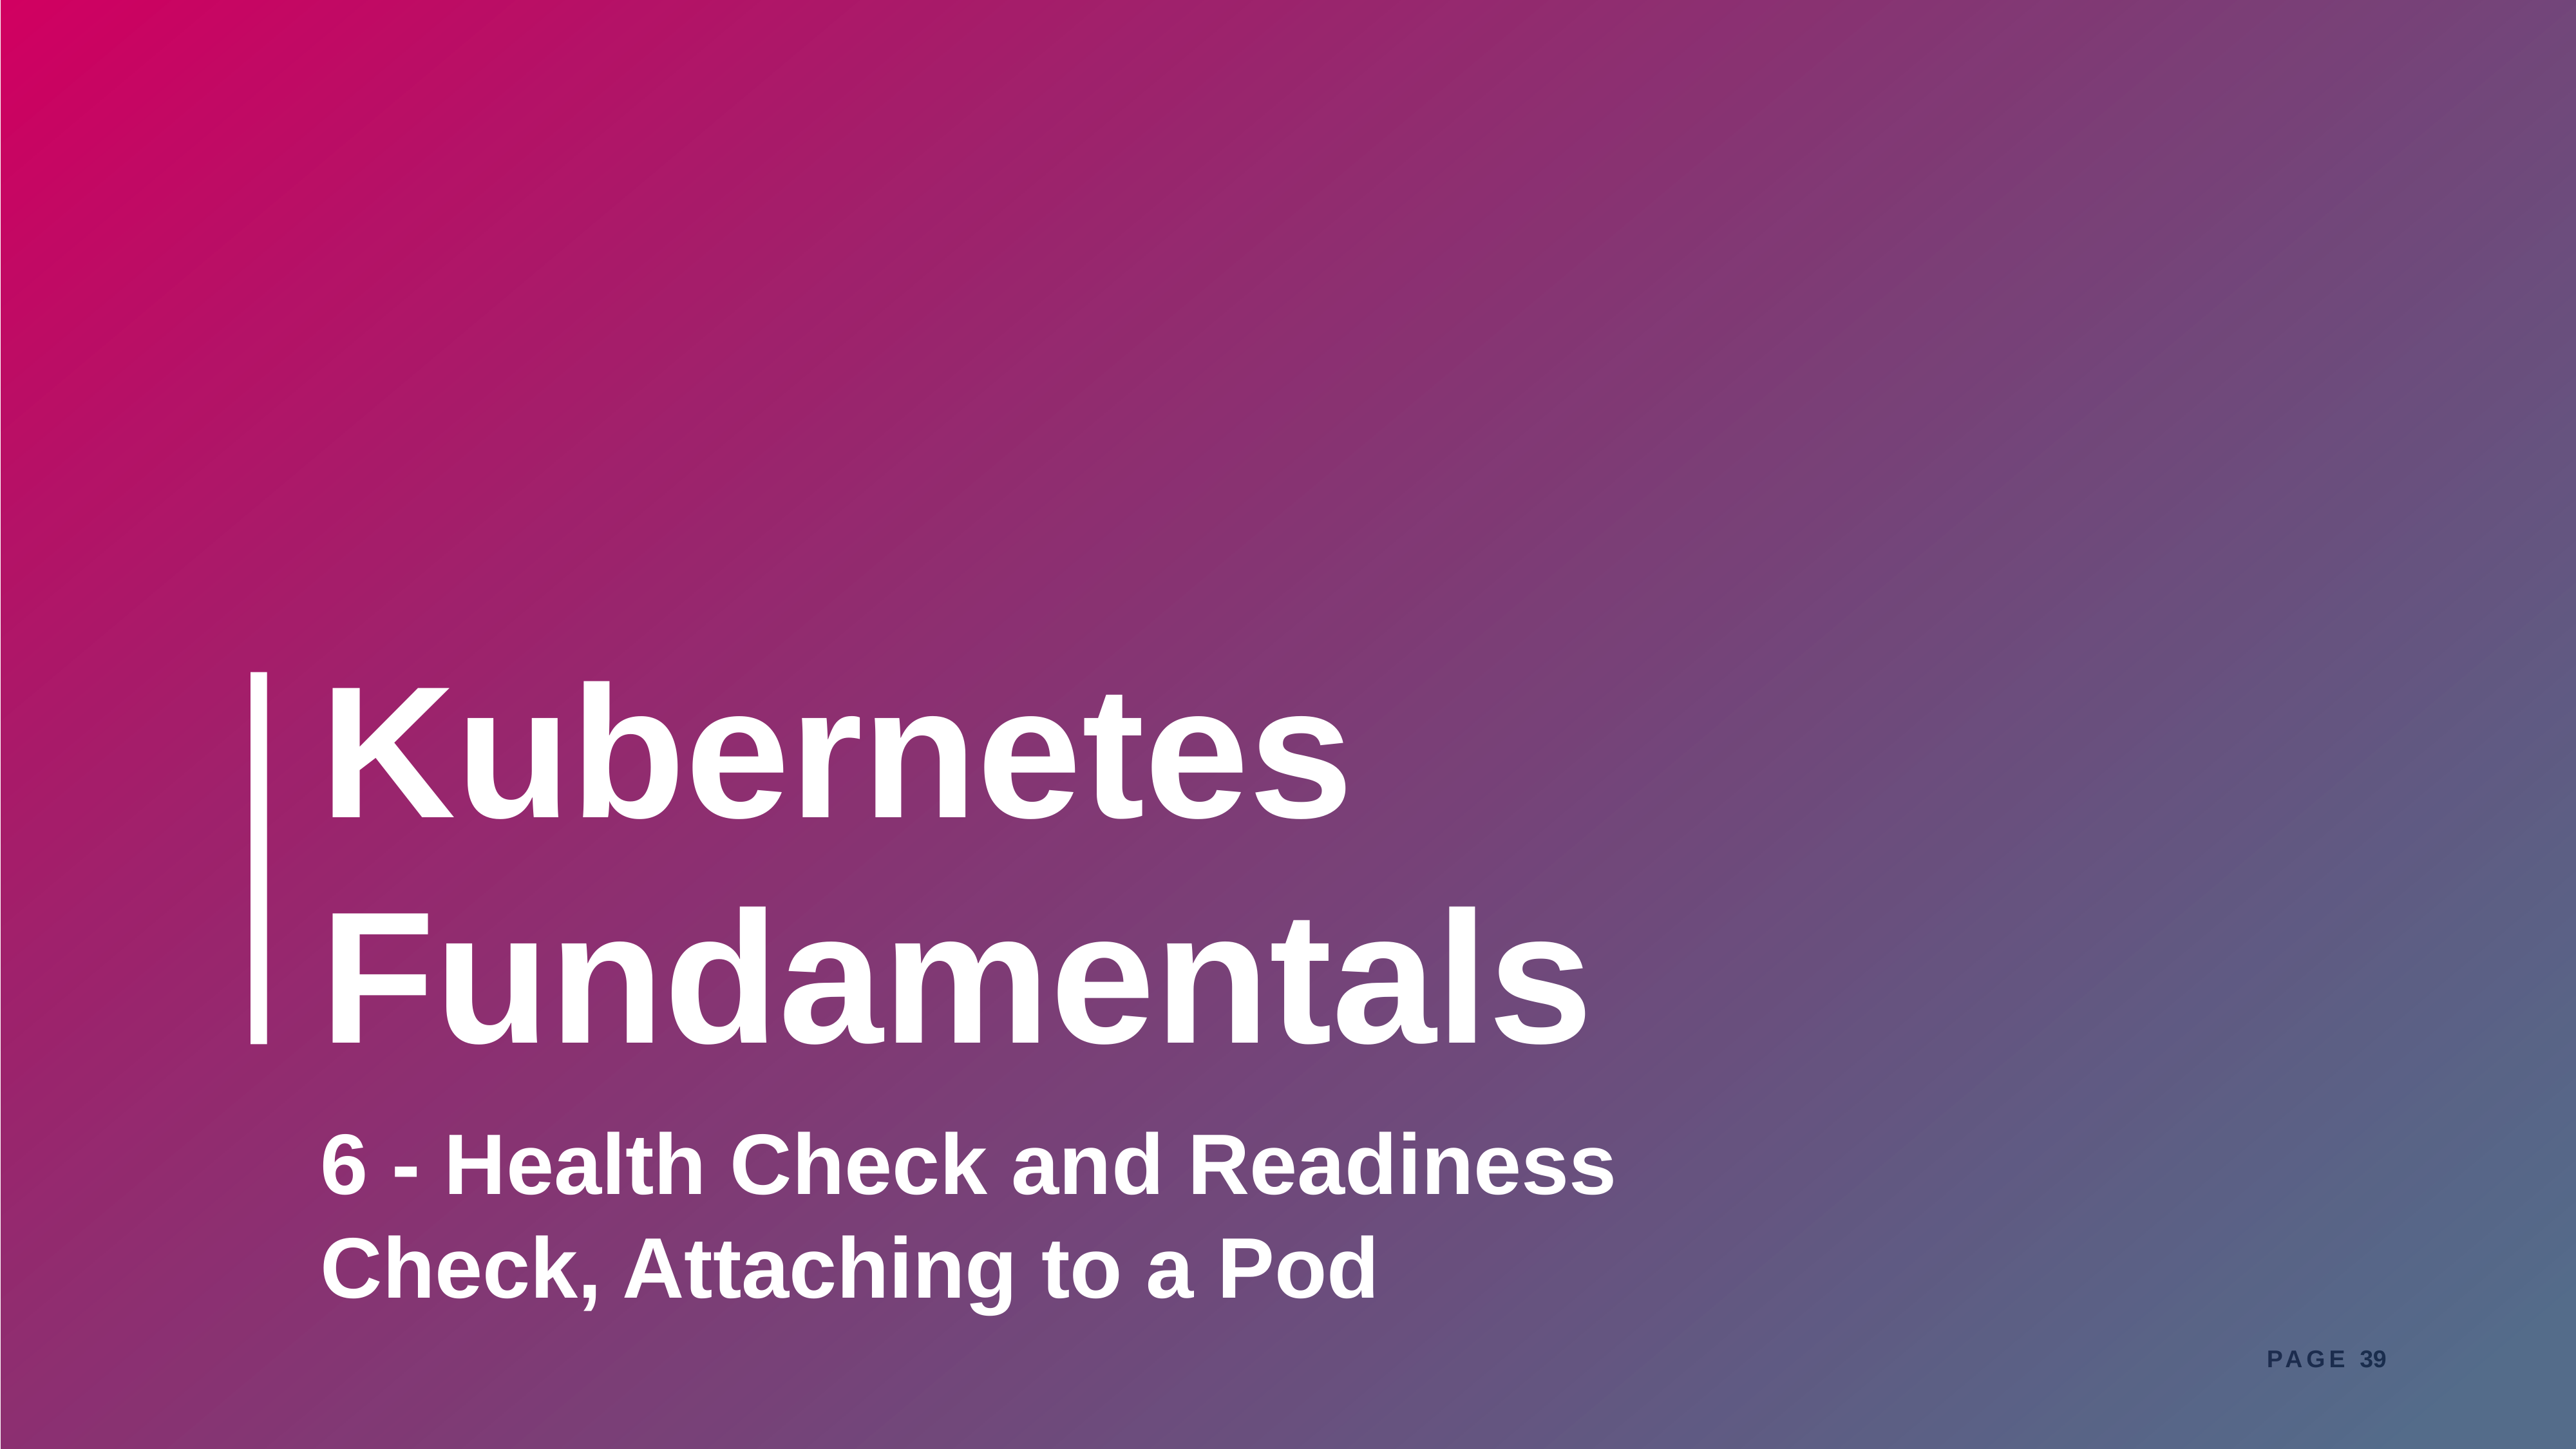

Kubernetes Fundamentals

6 - Health Check and Readiness Check, Attaching to a Pod